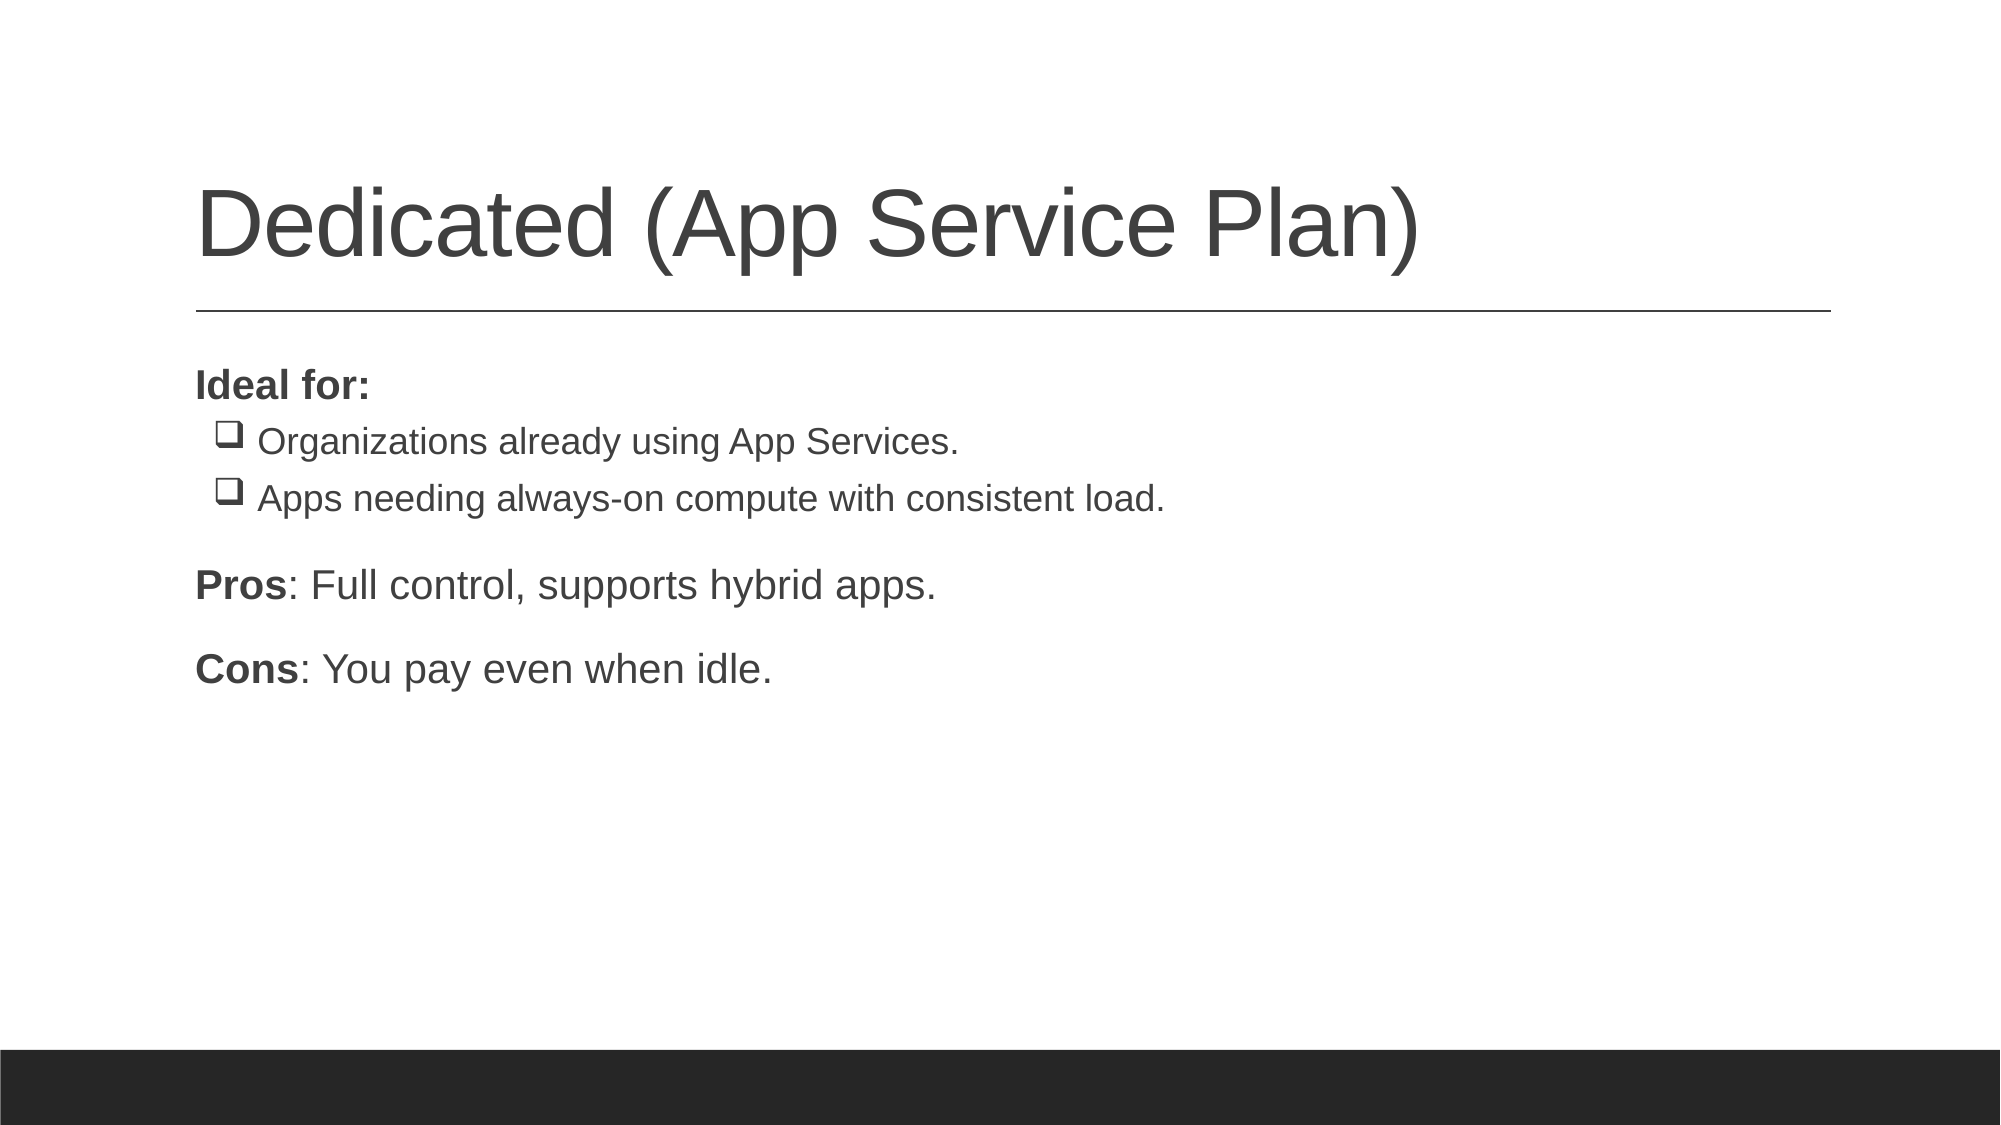

# Dedicated (App Service Plan)
Ideal for:
 Organizations already using App Services.
 Apps needing always-on compute with consistent load.
Pros: Full control, supports hybrid apps.
Cons: You pay even when idle.